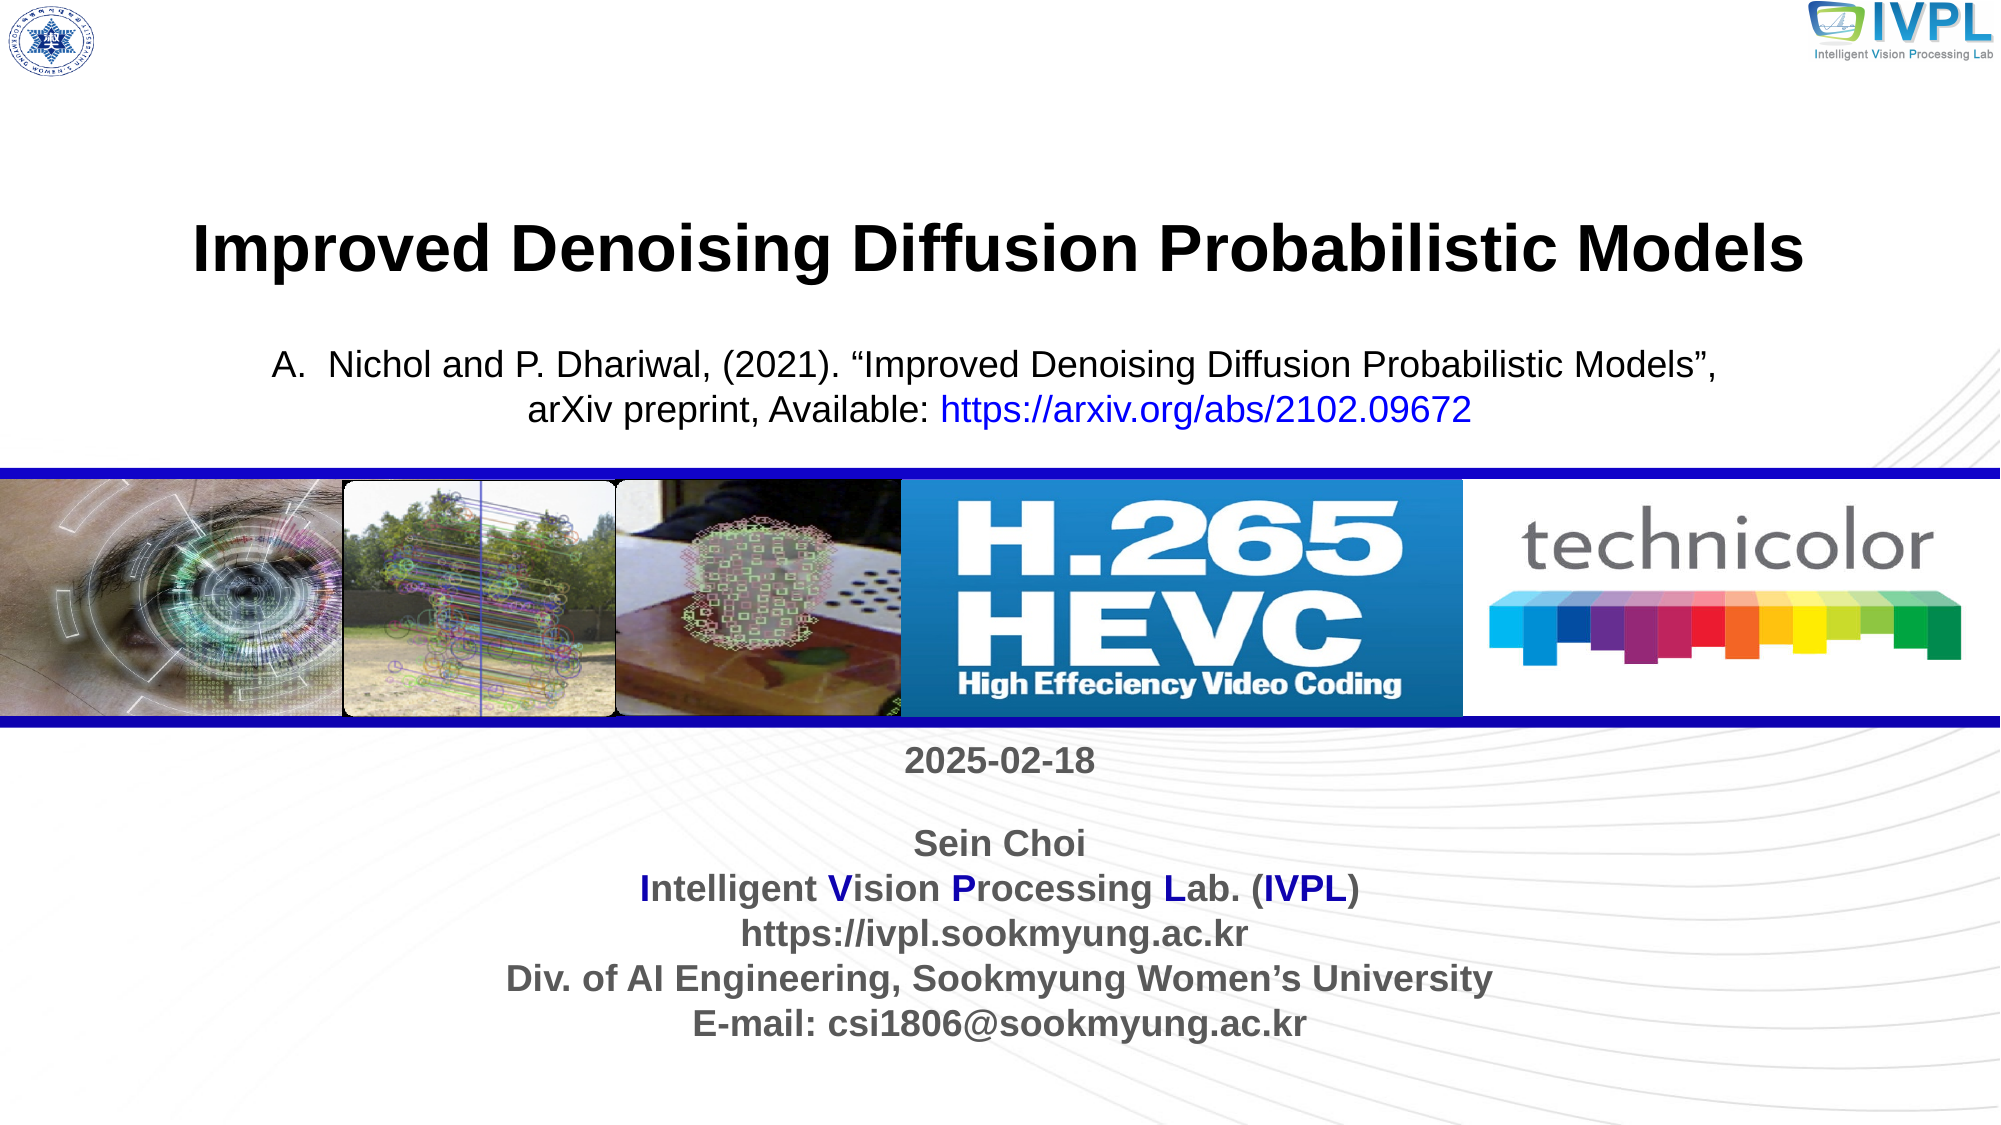

Improved Denoising Diffusion Probabilistic Models
Nichol and P. Dhariwal, (2021). “Improved Denoising Diffusion Probabilistic Models”,
arXiv preprint, Available: https://arxiv.org/abs/2102.09672
2025-02-18
Sein Choi
Intelligent Vision Processing Lab. (IVPL)
https://ivpl.sookmyung.ac.kr
Div. of AI Engineering, Sookmyung Women’s University
E-mail: csi1806@sookmyung.ac.kr